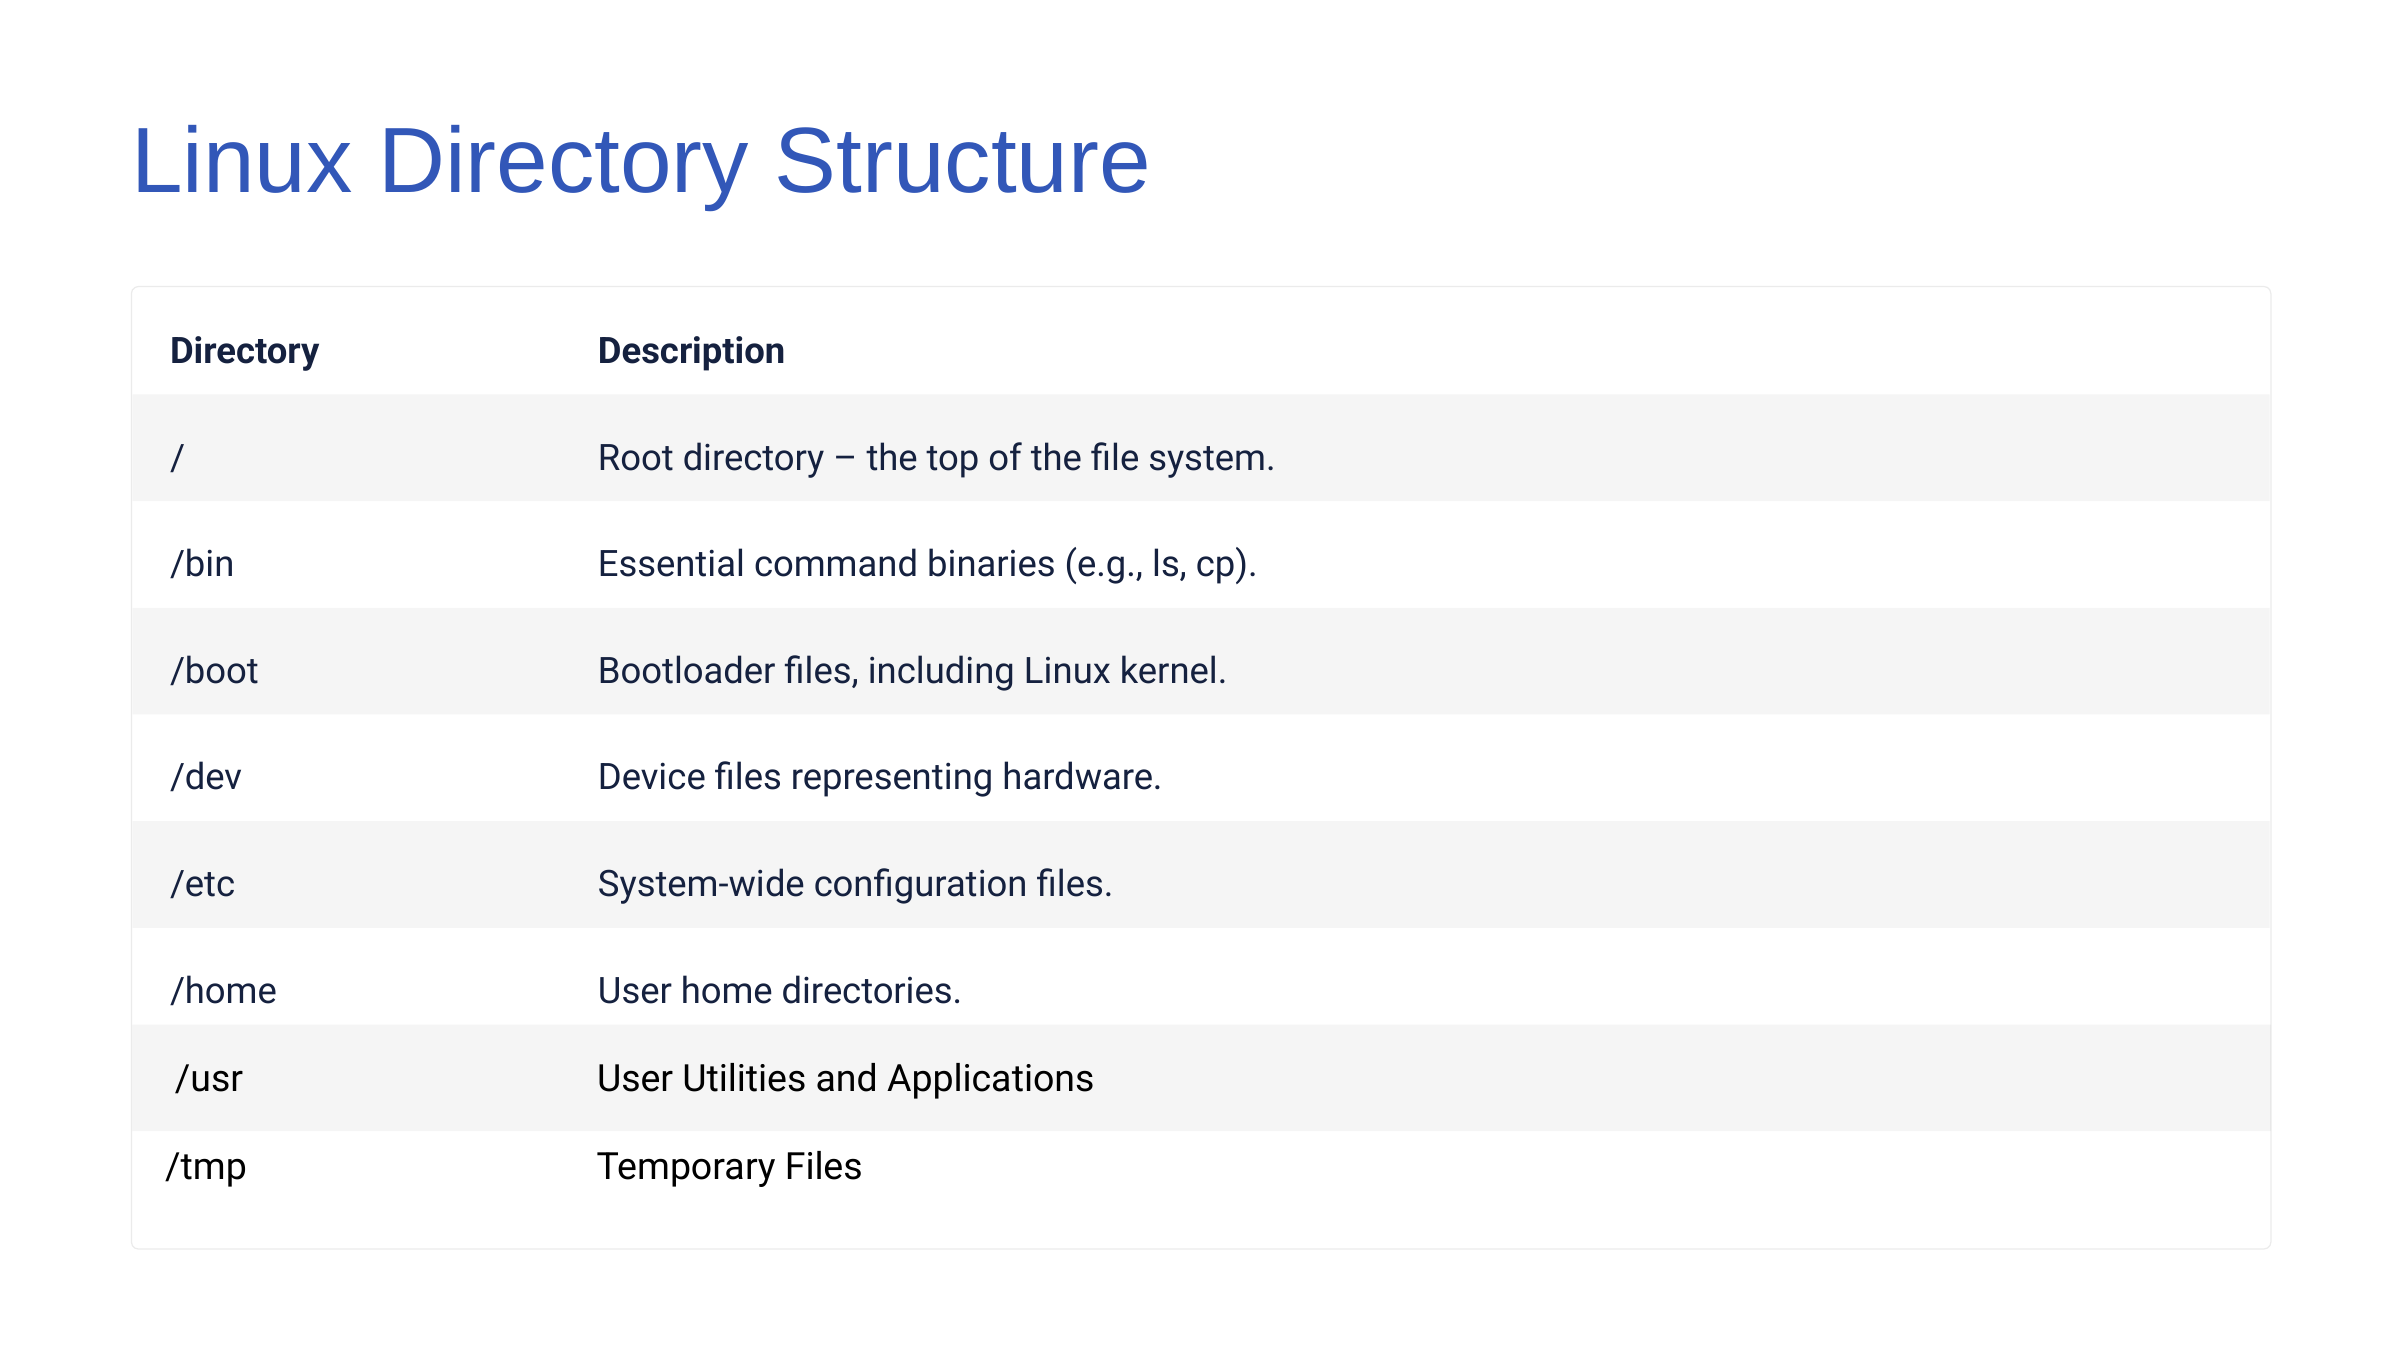

Linux Directory Structure

Directory
Description

/
Root directory – the top of the file system.

/bin
Essential command binaries (e.g., ls, cp).

/boot
Bootloader files, including Linux kernel.

/dev
Device files representing hardware.

/etc
System-wide configuration files.

/home
User home directories.
   /usr			User Utilities and Applications
  /tmp			Temporary Files